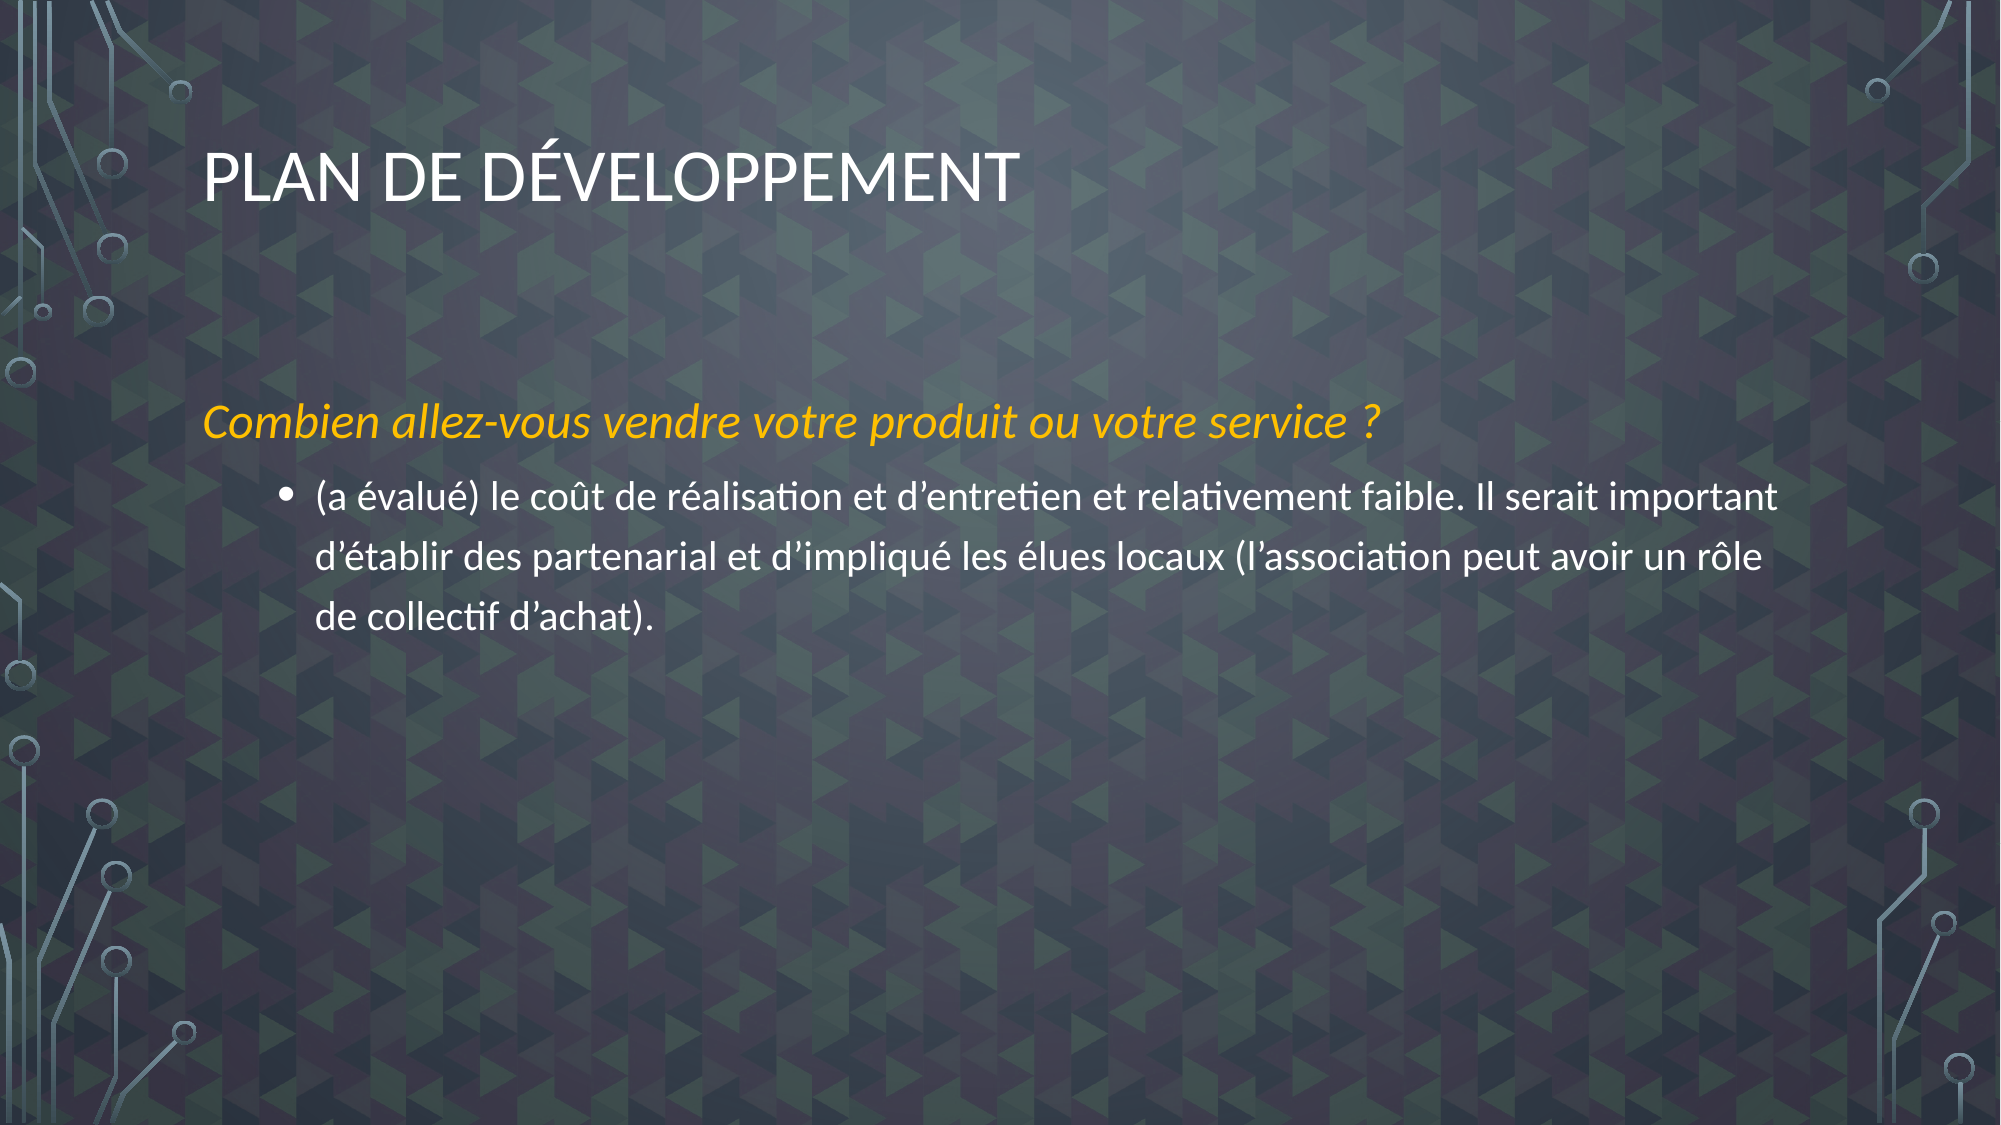

# Plan de développement
Combien allez-vous vendre votre produit ou votre service ?
(a évalué) le coût de réalisation et d’entretien et relativement faible. Il serait important d’établir des partenarial et d’impliqué les élues locaux (l’association peut avoir un rôle de collectif d’achat).